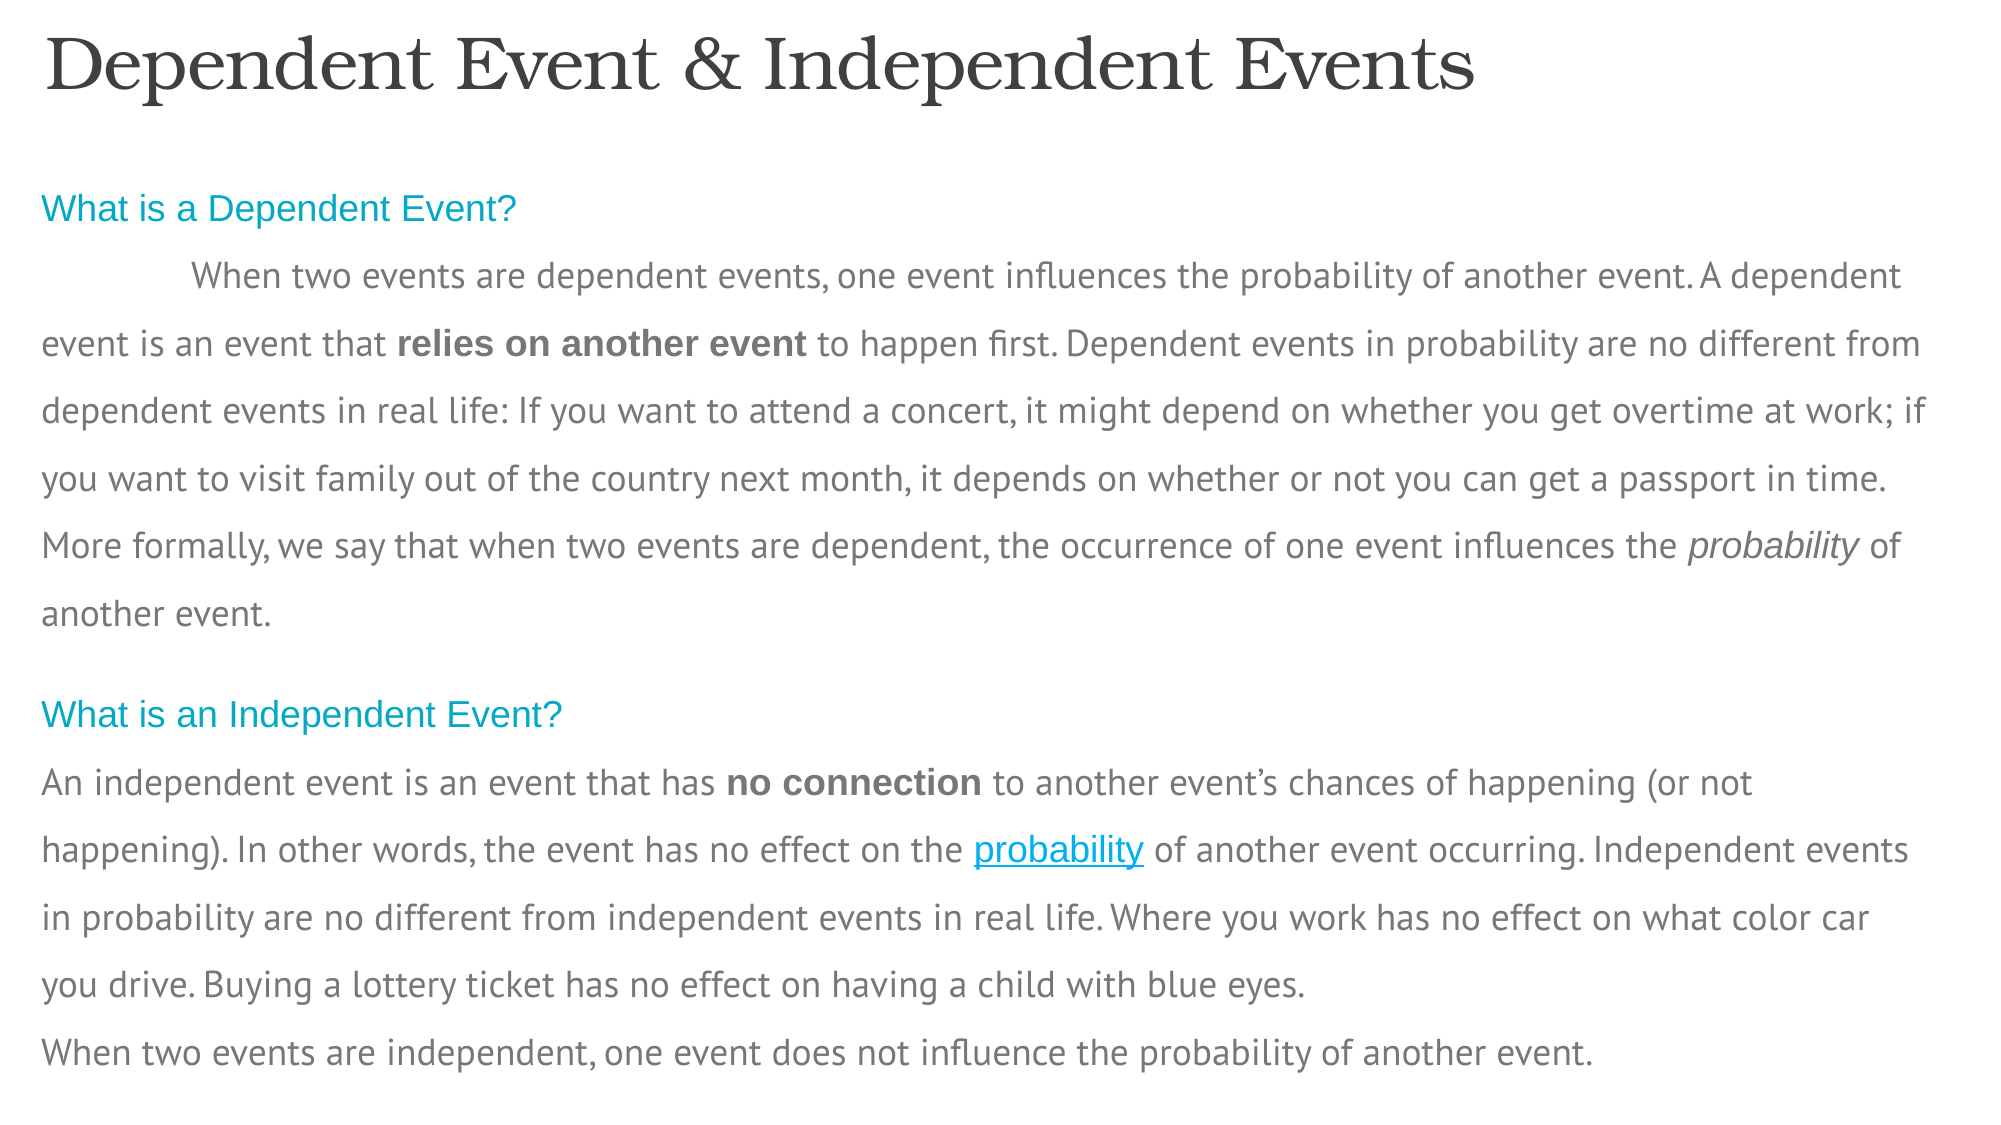

# Dependent Event & Independent Events
What is a Dependent Event?
	When two events are dependent events, one event influences the probability of another event. A dependent event is an event that relies on another event to happen first. Dependent events in probability are no different from dependent events in real life: If you want to attend a concert, it might depend on whether you get overtime at work; if you want to visit family out of the country next month, it depends on whether or not you can get a passport in time. More formally, we say that when two events are dependent, the occurrence of one event influences the probability of another event.
What is an Independent Event?
An independent event is an event that has no connection to another event’s chances of happening (or not happening). In other words, the event has no effect on the probability of another event occurring. Independent events in probability are no different from independent events in real life. Where you work has no effect on what color car you drive. Buying a lottery ticket has no effect on having a child with blue eyes.
When two events are independent, one event does not influence the probability of another event.